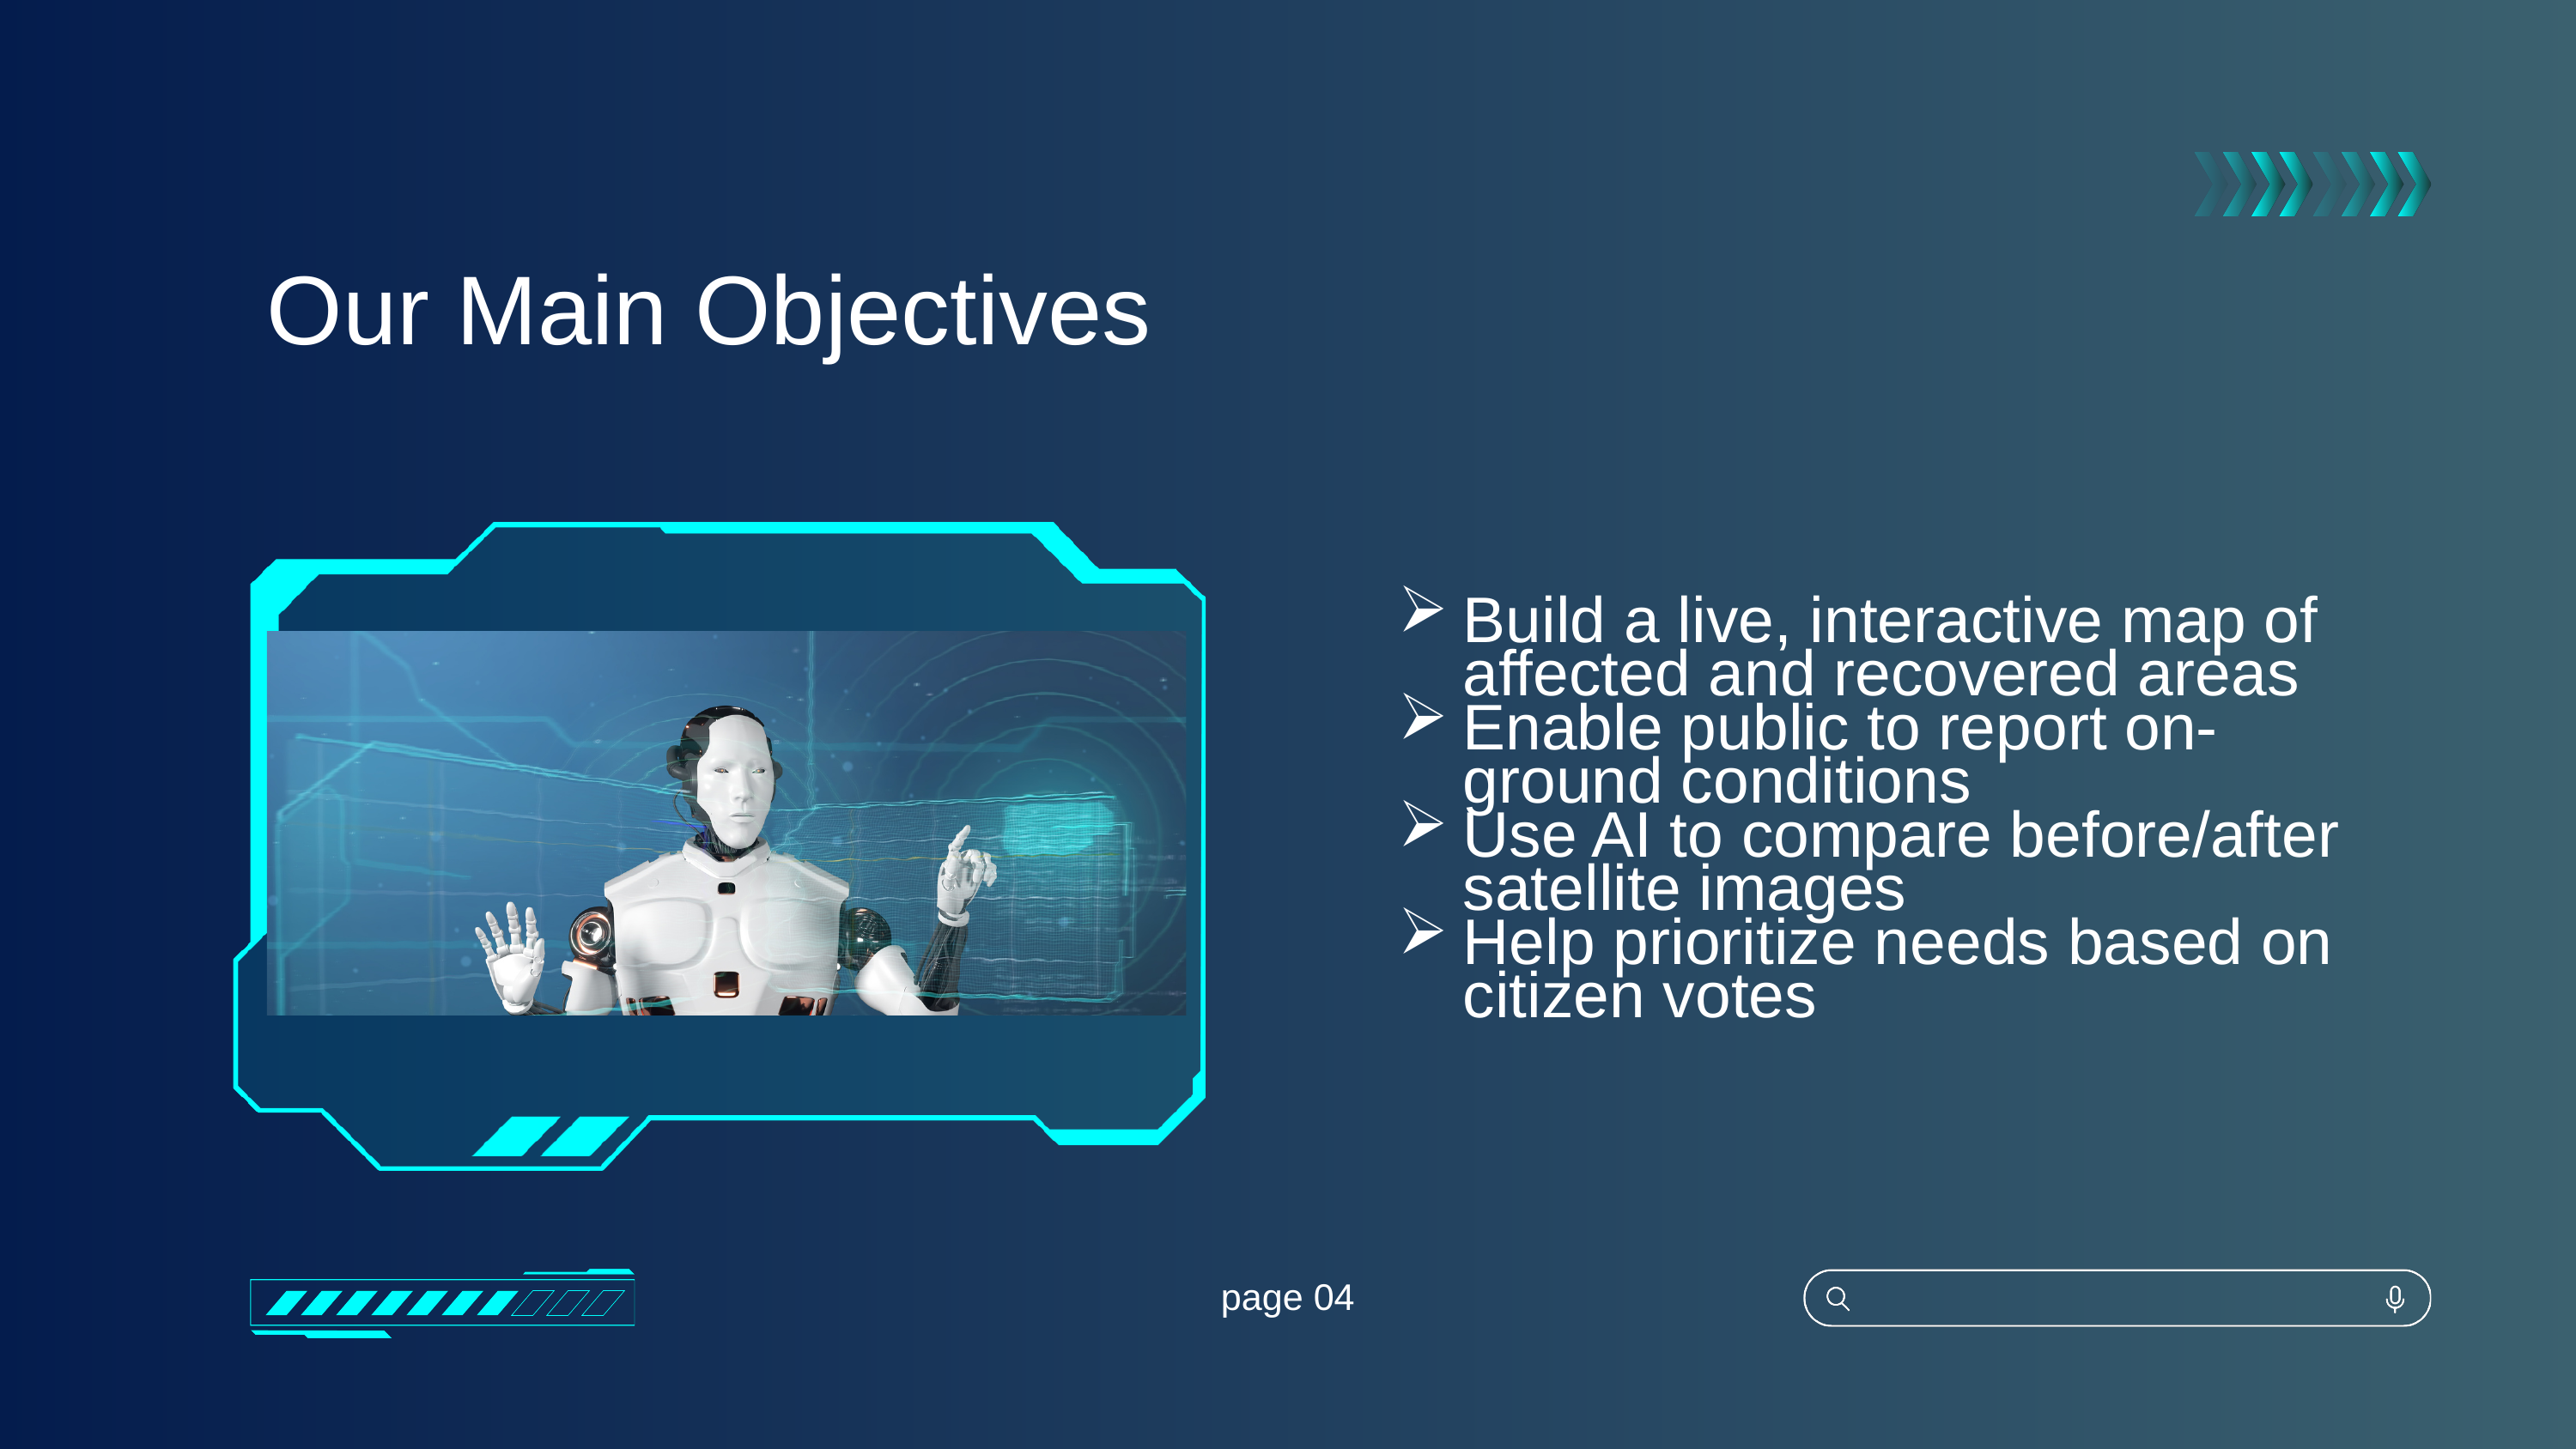

Our Main Objectives

Build a live, interactive map of affected and recovered areas
Enable public to report on-ground conditions
Use AI to compare before/after satellite images
Help prioritize needs based on citizen votes

page 04